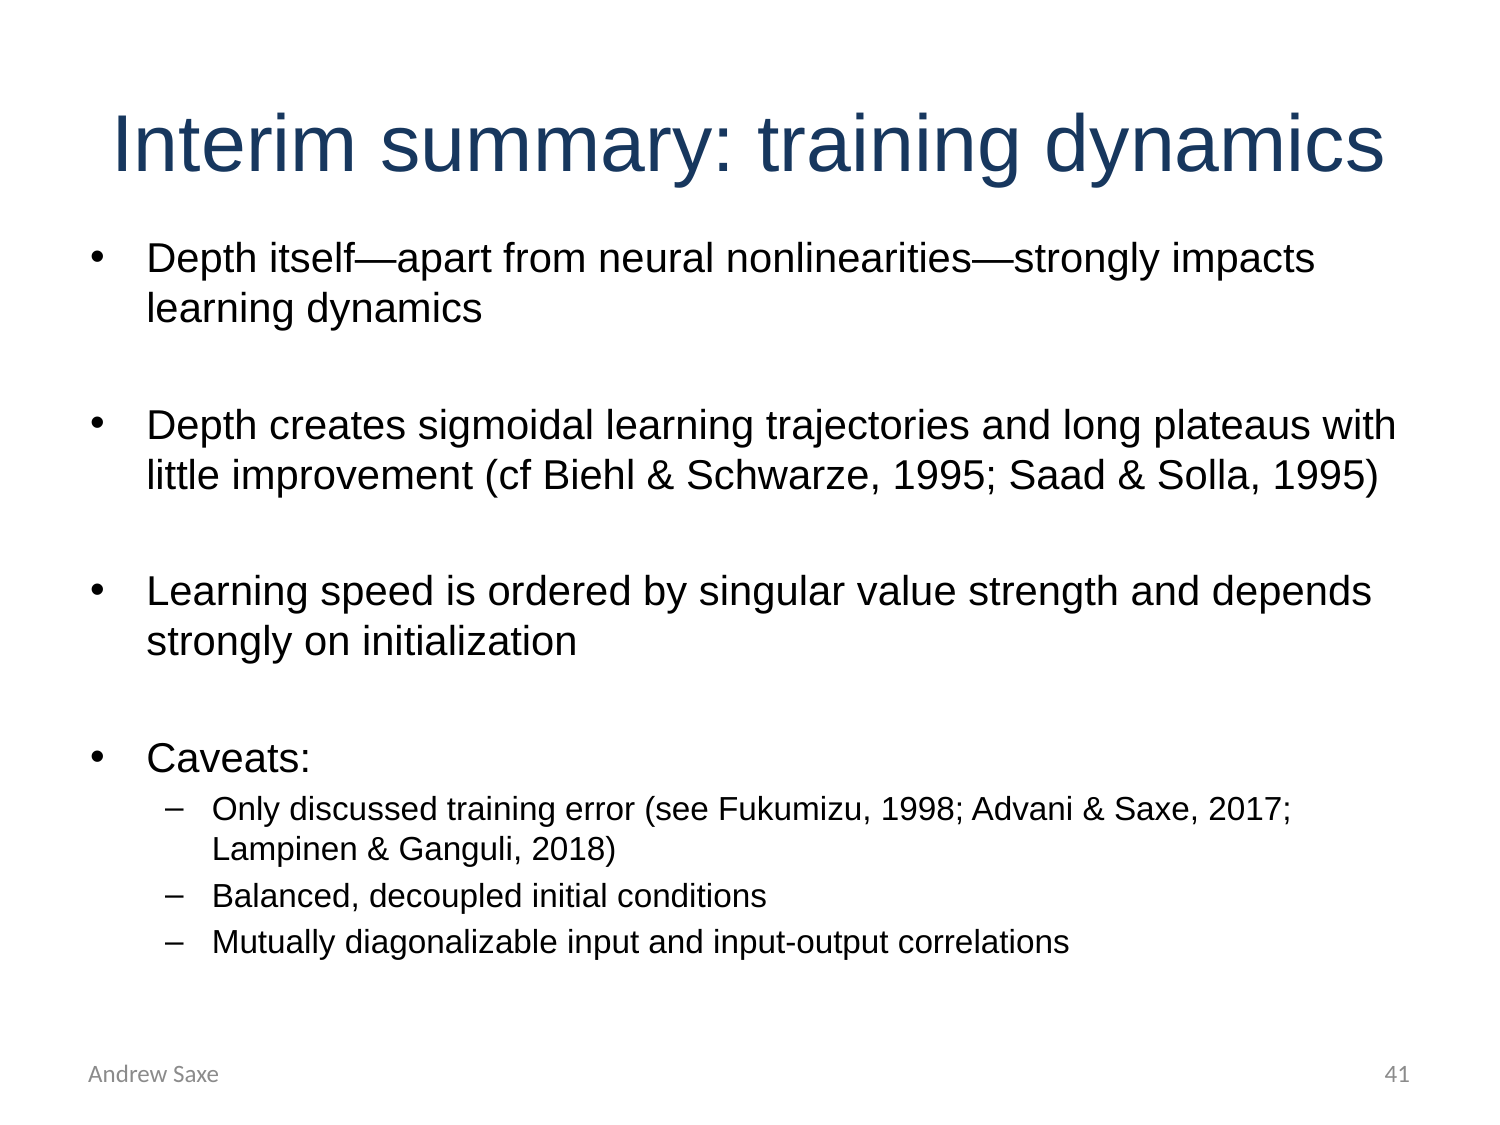

# Interim summary: training dynamics

Depth itself—apart from neural nonlinearities—strongly impacts learning dynamics

Depth creates sigmoidal learning trajectories and long plateaus with little improvement (cf Biehl & Schwarze, 1995; Saad & Solla, 1995)

Learning speed is ordered by singular value strength and depends strongly on initialization

Caveats:
Only discussed training error (see Fukumizu, 1998; Advani & Saxe, 2017; Lampinen & Ganguli, 2018)
Balanced, decoupled initial conditions
Mutually diagonalizable input and input-output correlations

Andrew Saxe
41